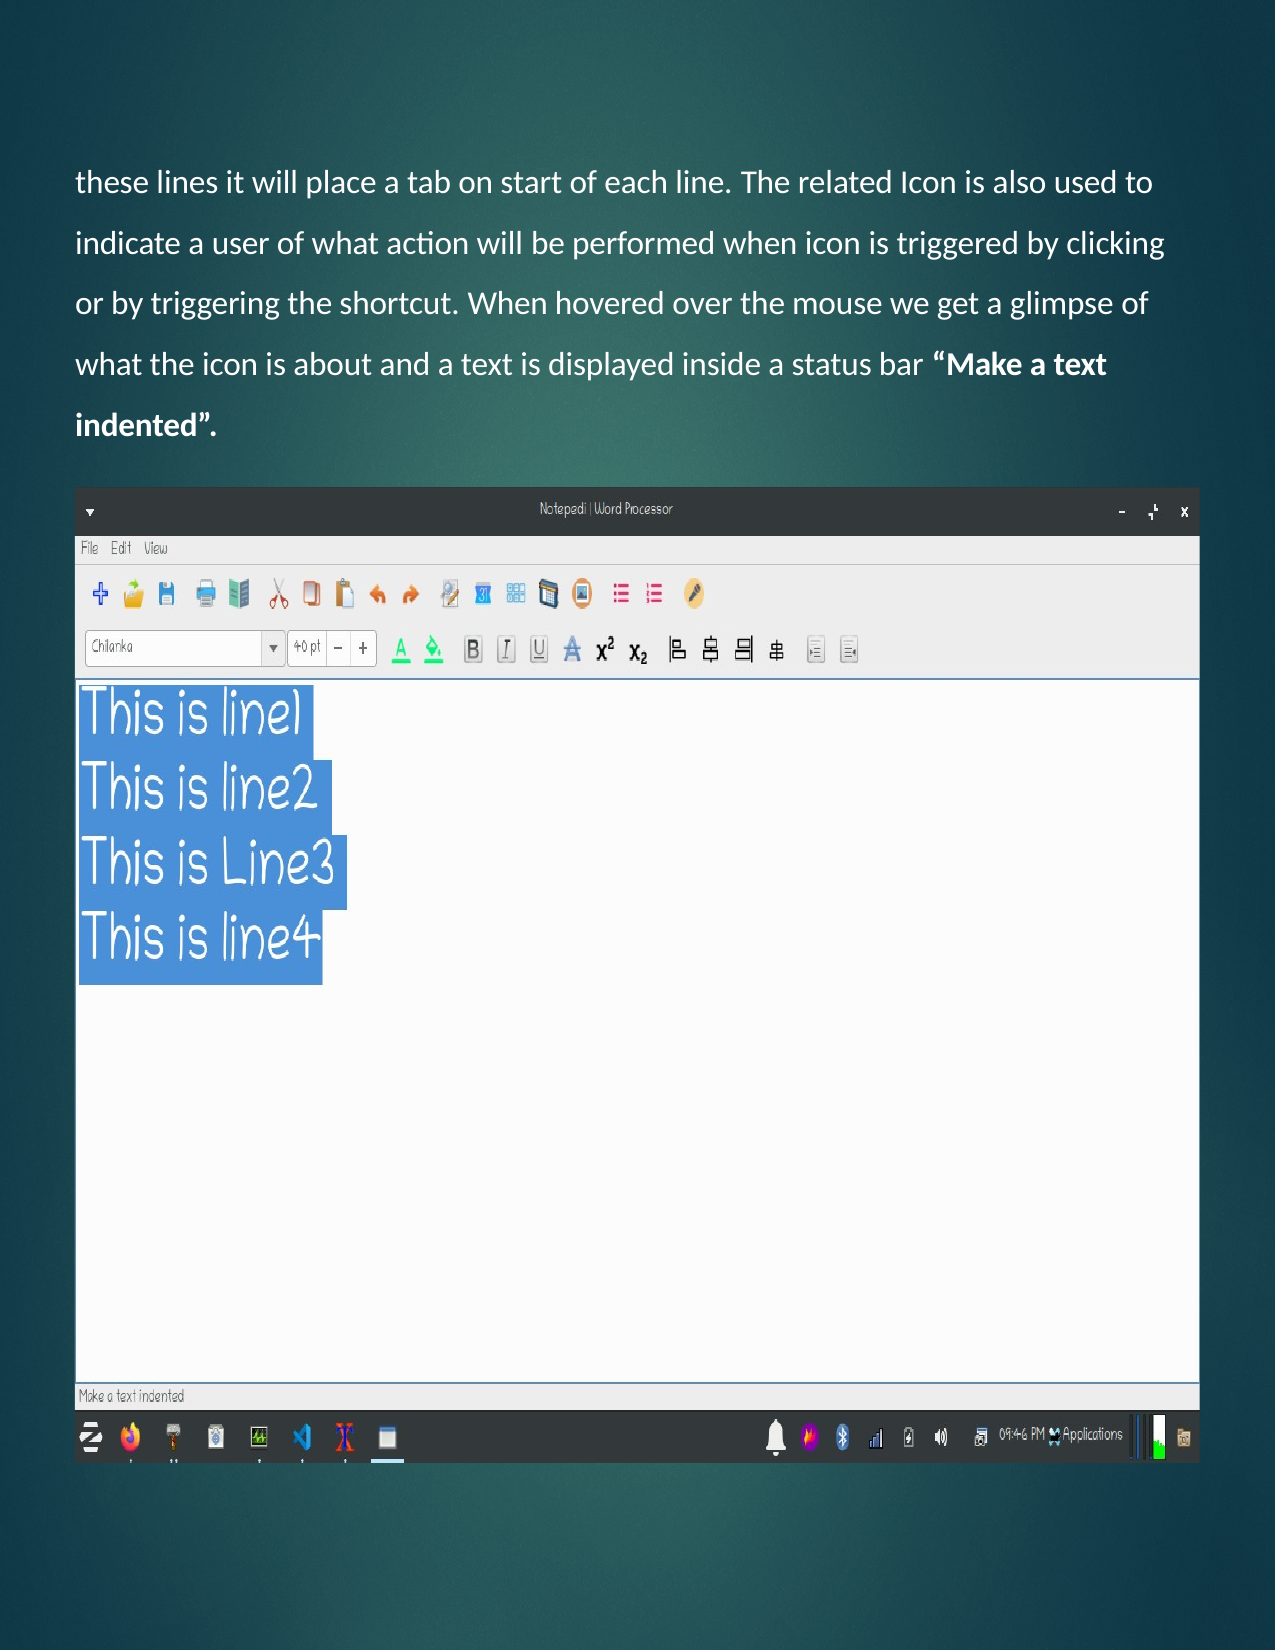

these lines it will place a tab on start of each line. The related Icon is also used to  indicate a user of what action will be performed when icon is triggered by clicking  or by triggering the shortcut. When hovered over the mouse we get a glimpse of  what the icon is about and a text is displayed inside a status bar “Make a text  indented”.